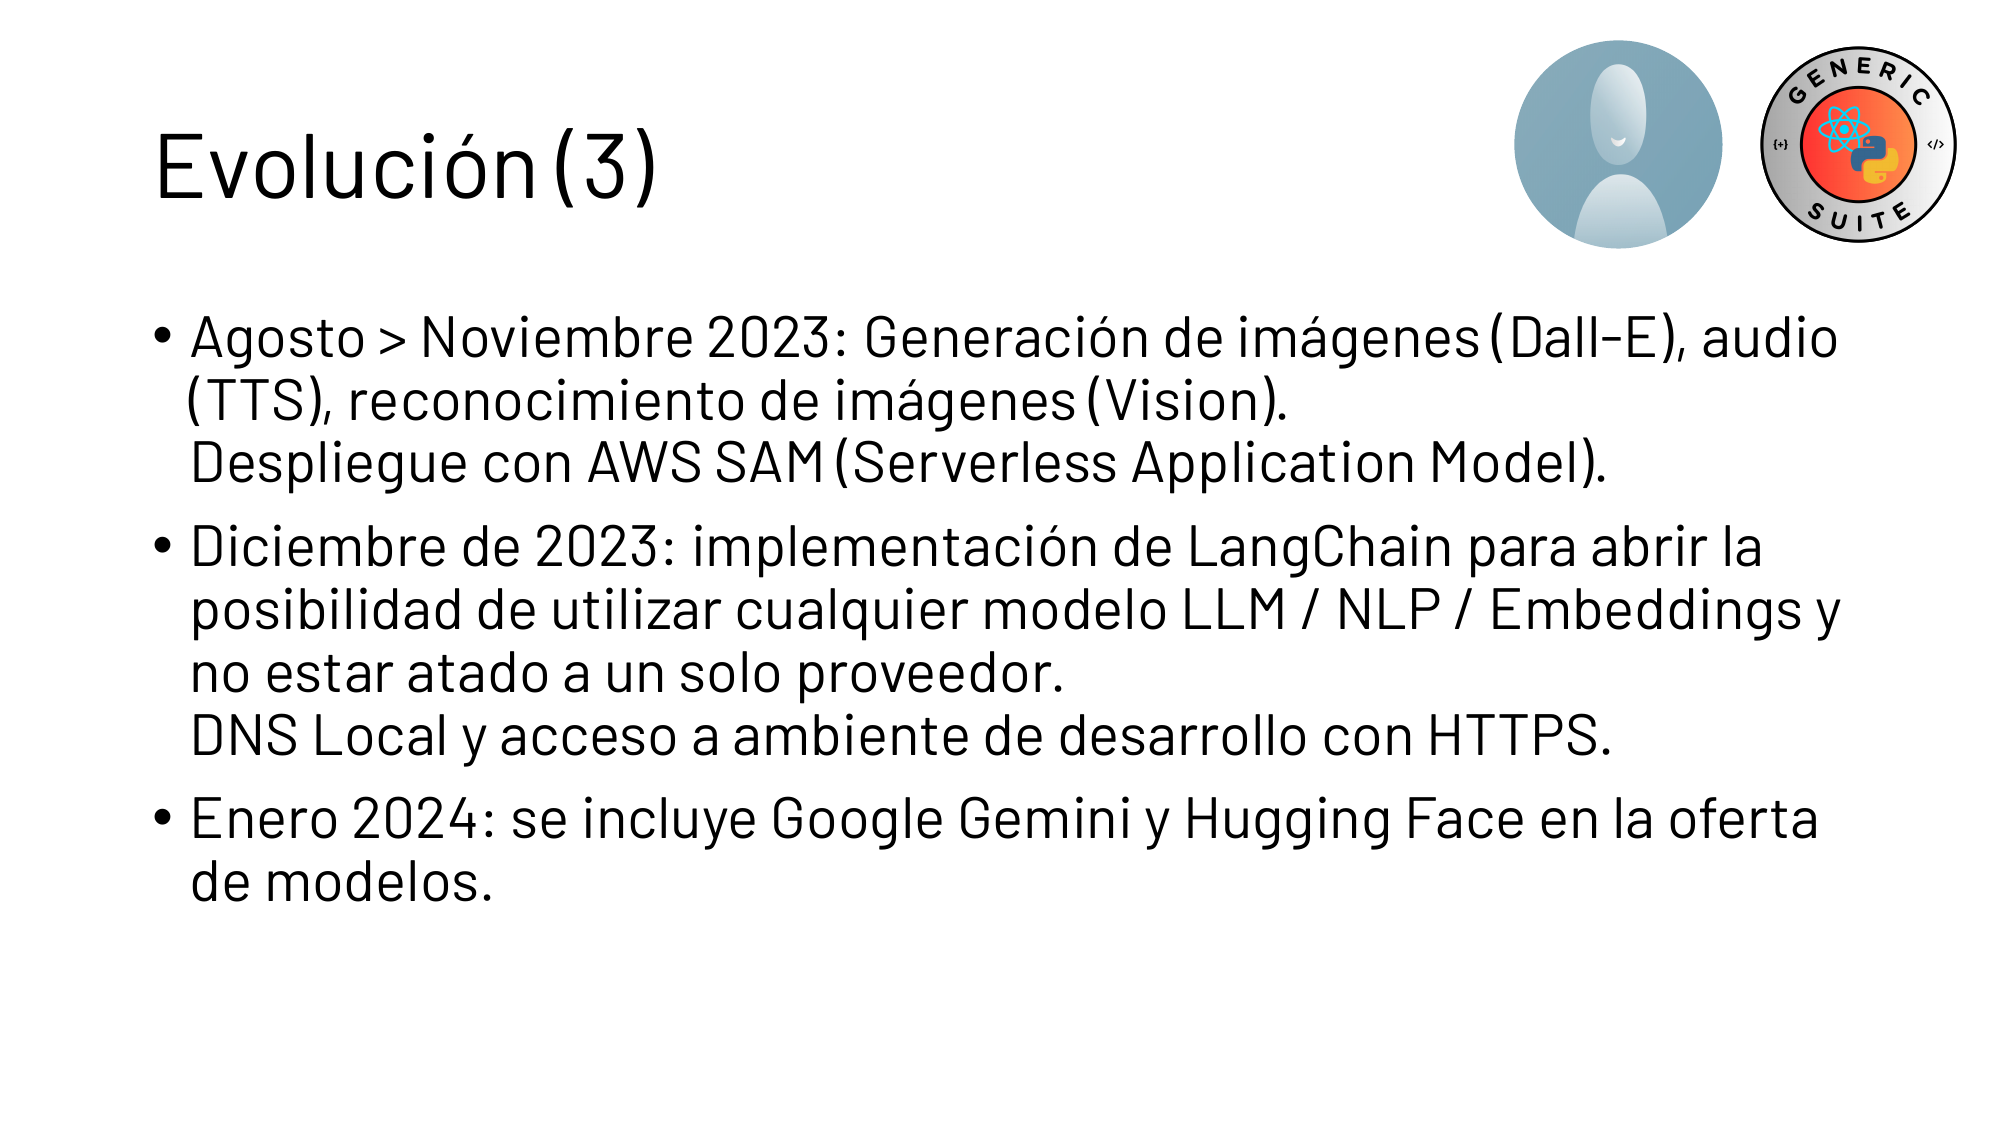

# Evolución (3)
Agosto > Noviembre 2023: Generación de imágenes (Dall-E), audio (TTS), reconocimiento de imágenes (Vision).
Despliegue con AWS SAM (Serverless Application Model).
Diciembre de 2023: implementación de LangChain para abrir la posibilidad de utilizar cualquier modelo LLM / NLP / Embeddings y no estar atado a un solo proveedor.
DNS Local y acceso a ambiente de desarrollo con HTTPS.
Enero 2024: se incluye Google Gemini y Hugging Face en la oferta de modelos.